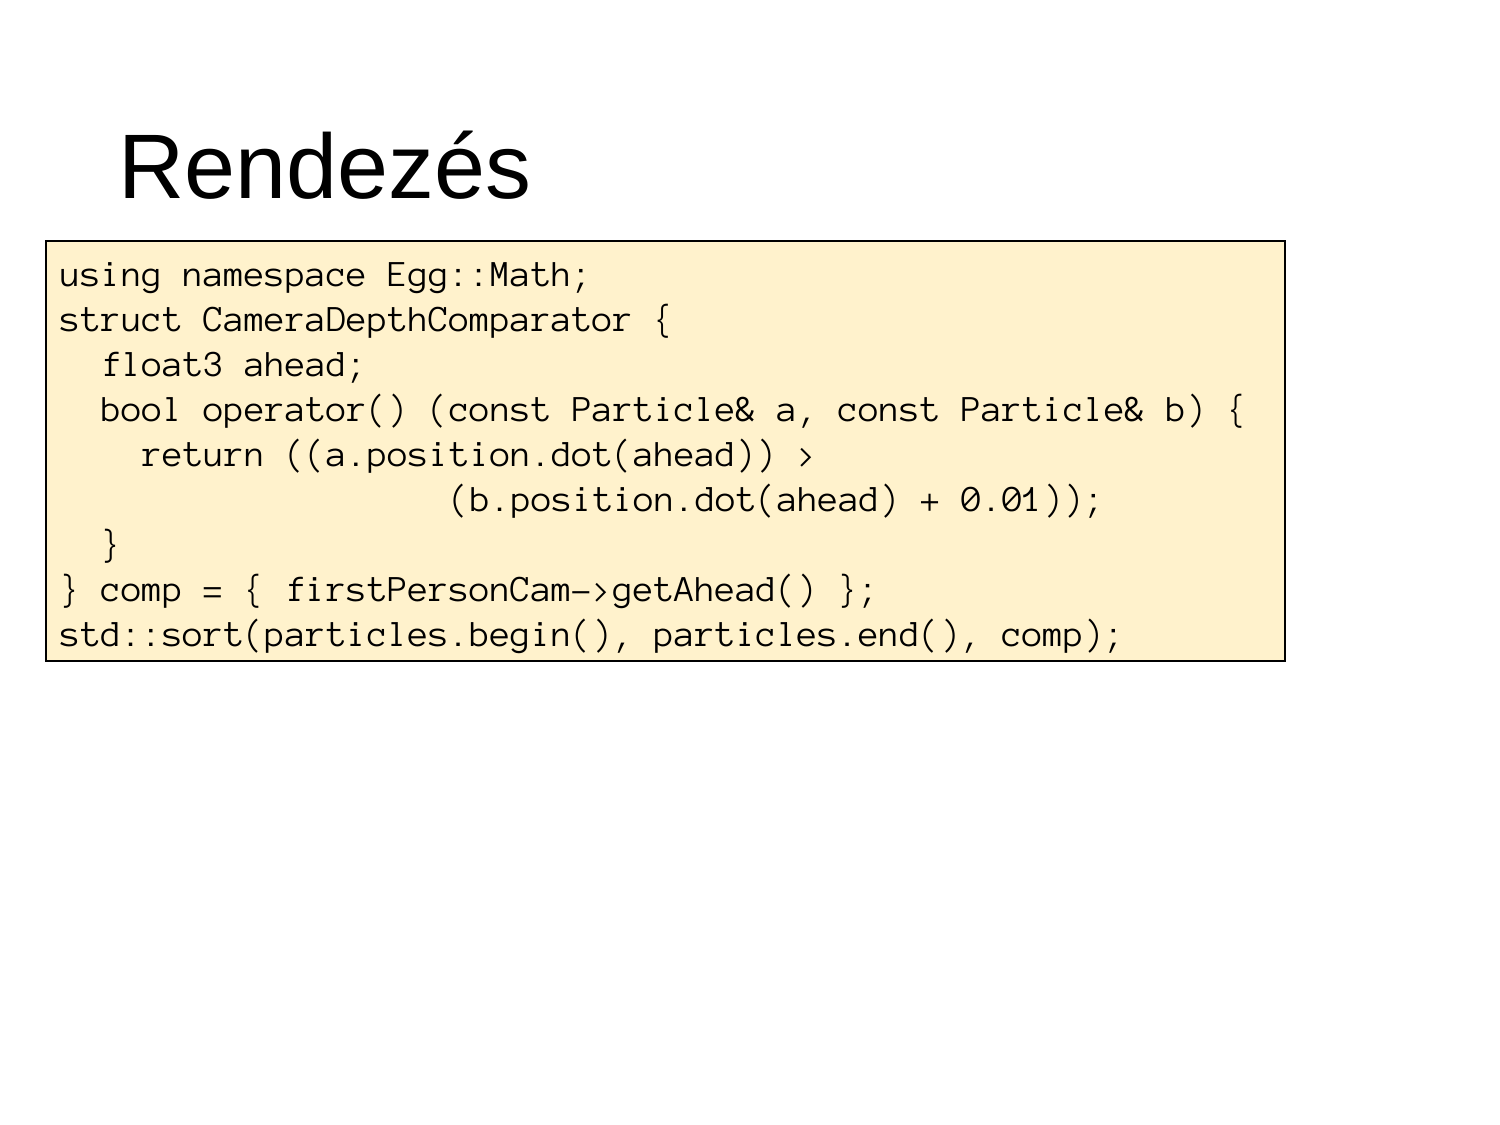

# Rendezés
using namespace Egg::Math;
struct CameraDepthComparator {
  float3 ahead;
  bool operator() (const Particle& a, const Particle& b) {
    return ((a.position.dot(ahead)) >
                   (b.position.dot(ahead) + 0.01));
  }
} comp = { firstPersonCam->getAhead() };
std::sort(particles.begin(), particles.end(), comp);